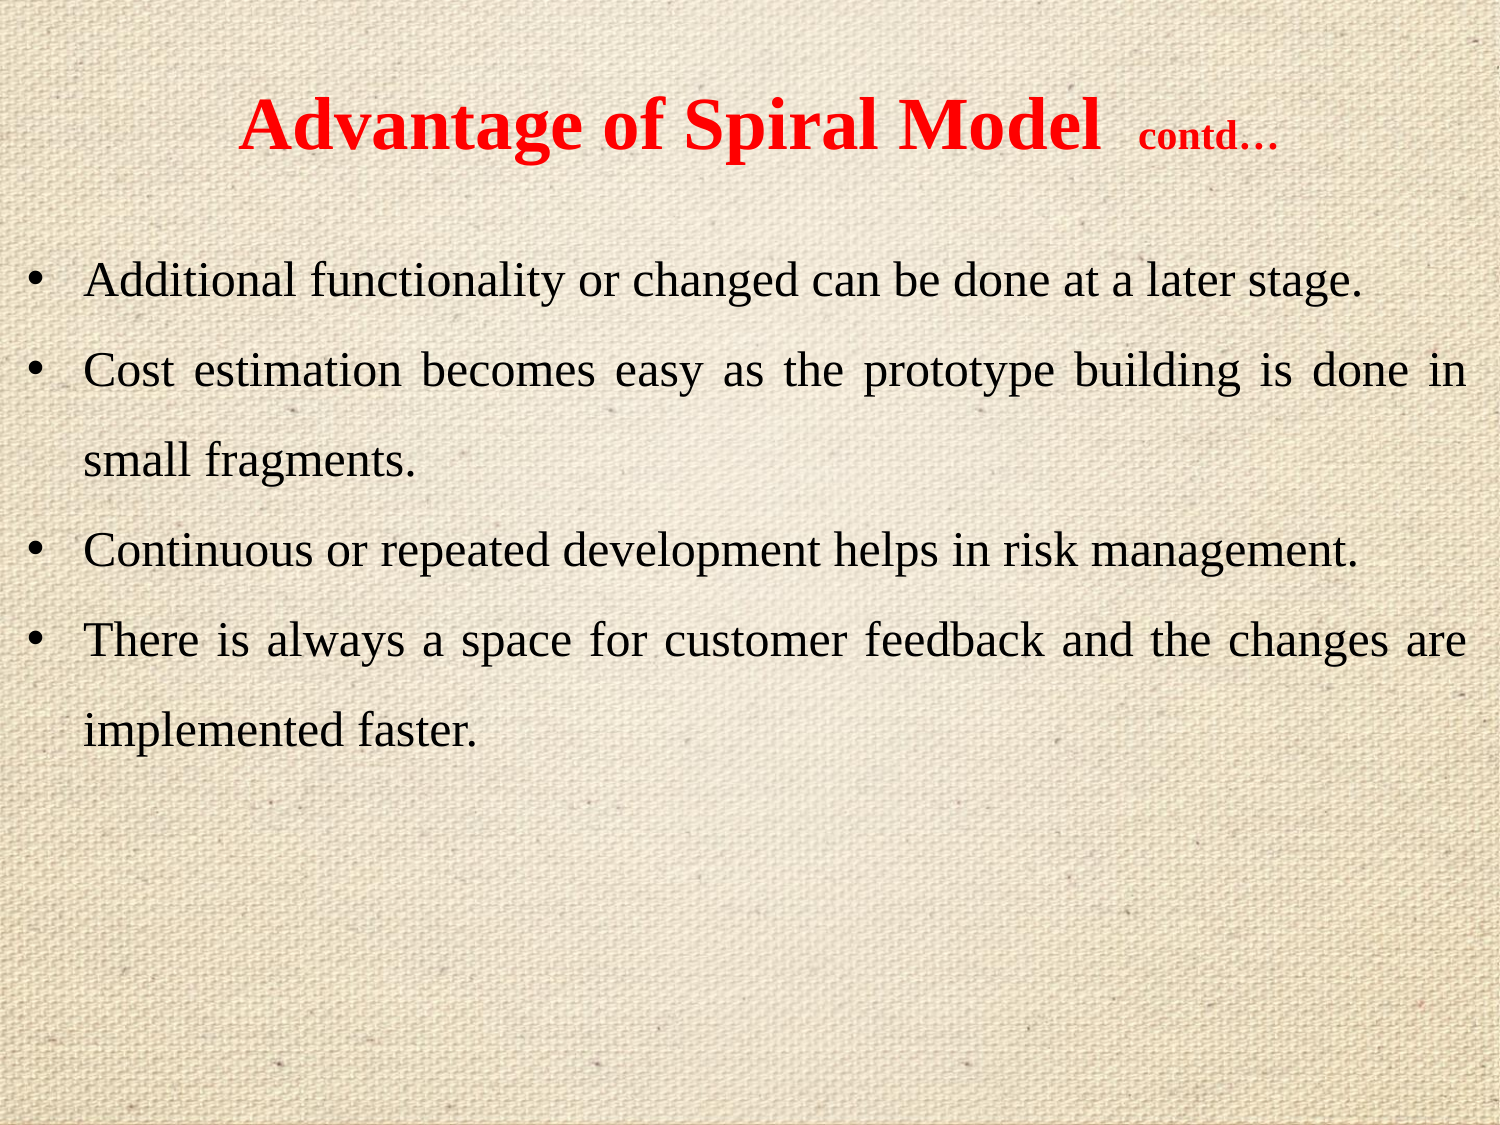

# Advantage of Spiral Model 	contd…
Additional functionality or changed can be done at a later stage.
Cost estimation becomes easy as the prototype building is done in small fragments.
Continuous or repeated development helps in risk management.
There is always a space for customer feedback and the changes are implemented faster.